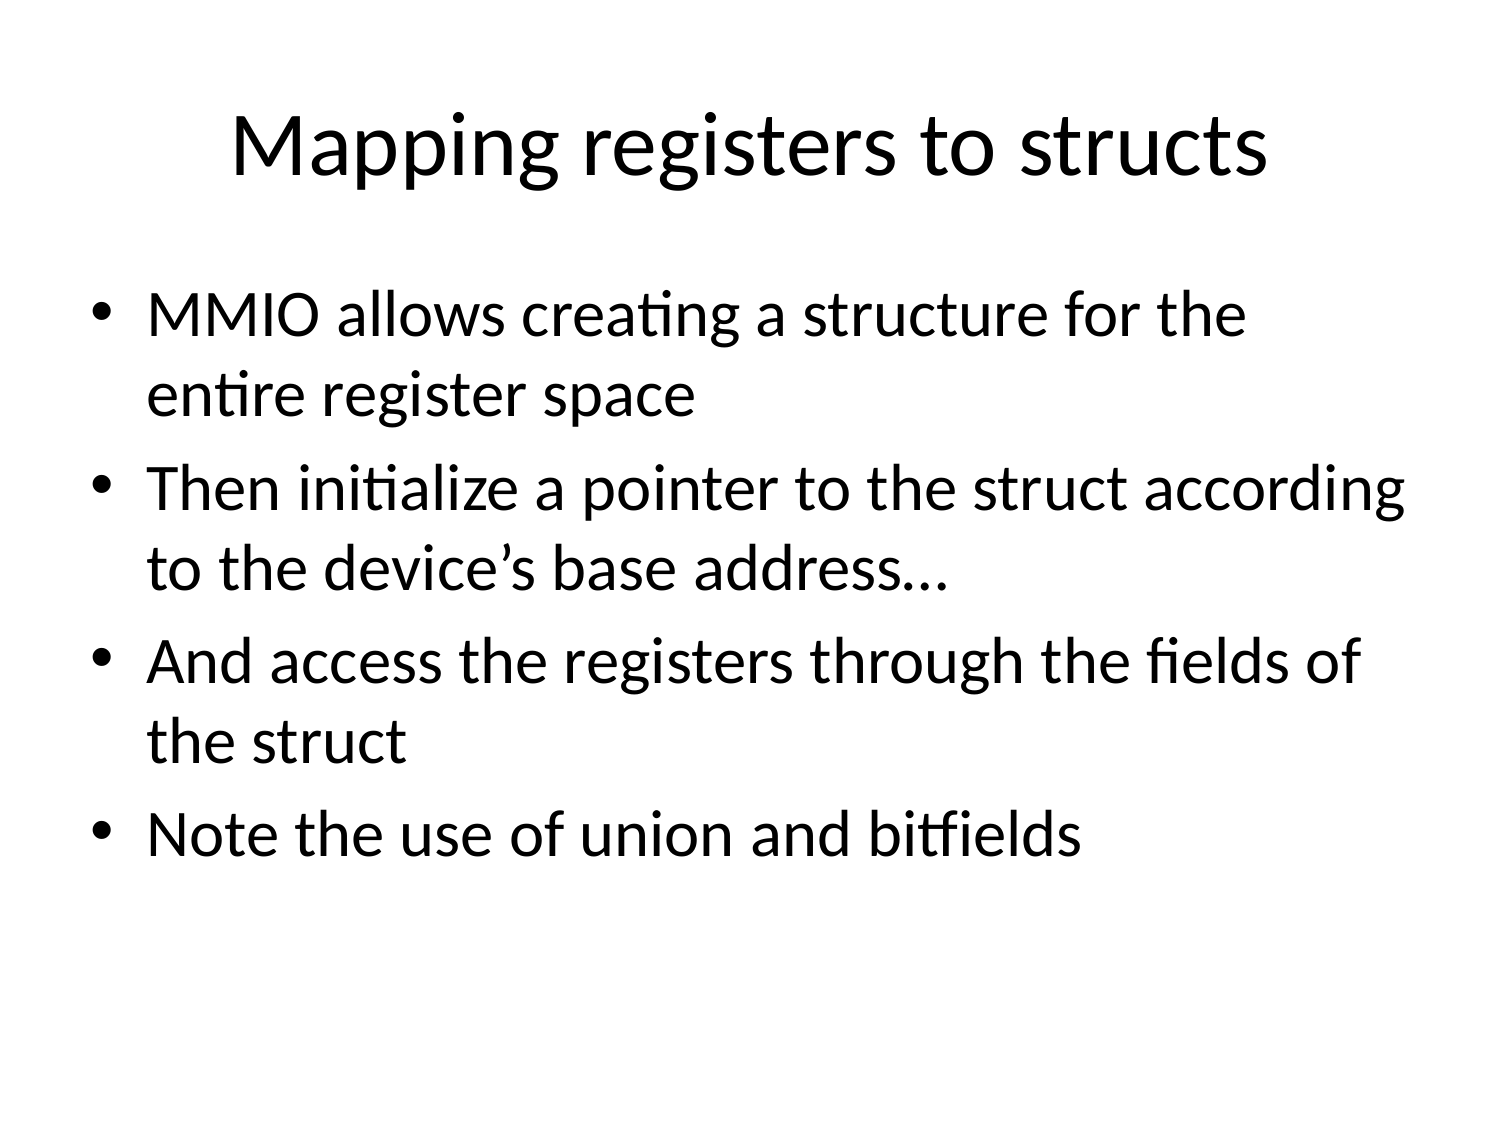

# Mapping registers to structs
MMIO allows creating a structure for the entire register space
Then initialize a pointer to the struct according to the device’s base address…
And access the registers through the fields of the struct
Note the use of union and bitfields